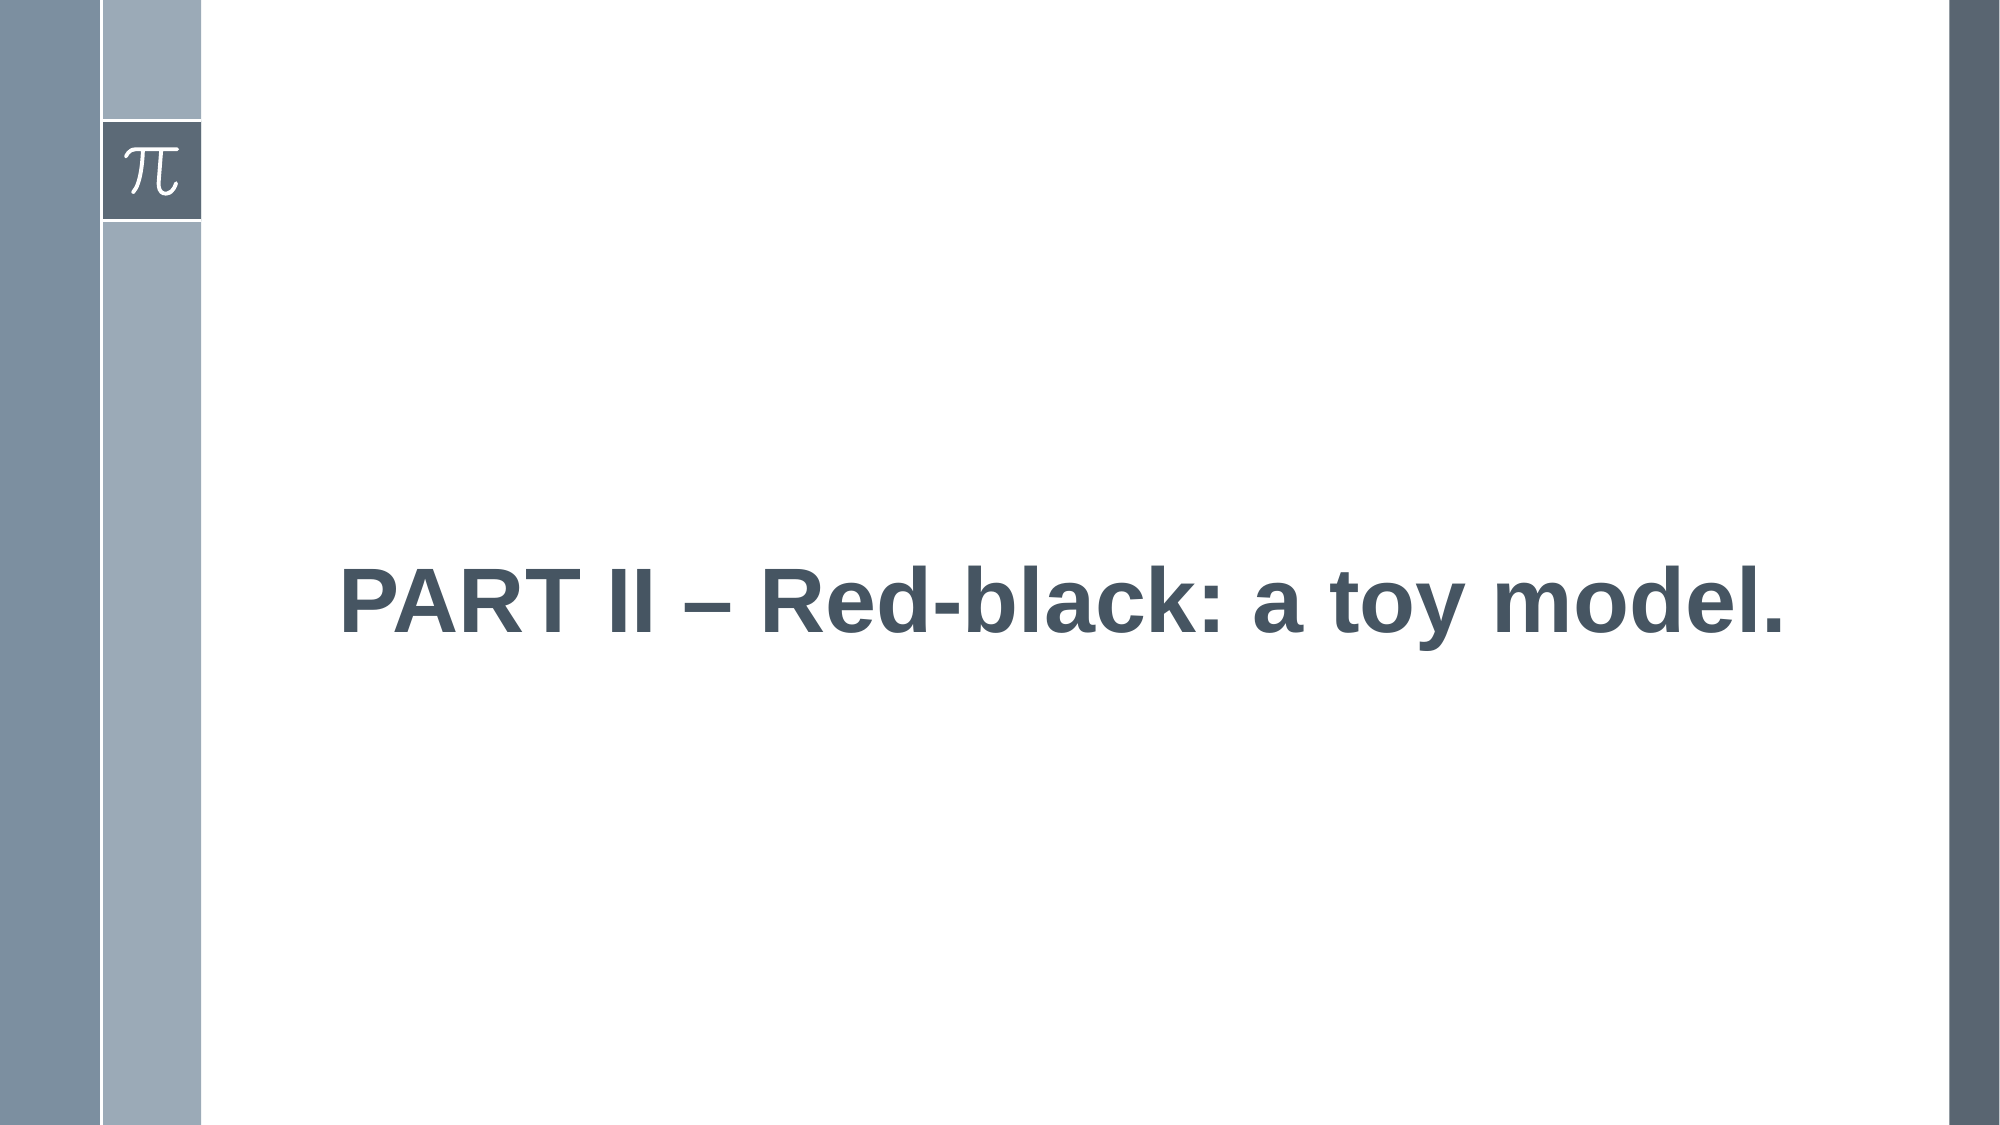

PART II – Red-black: a toy model.